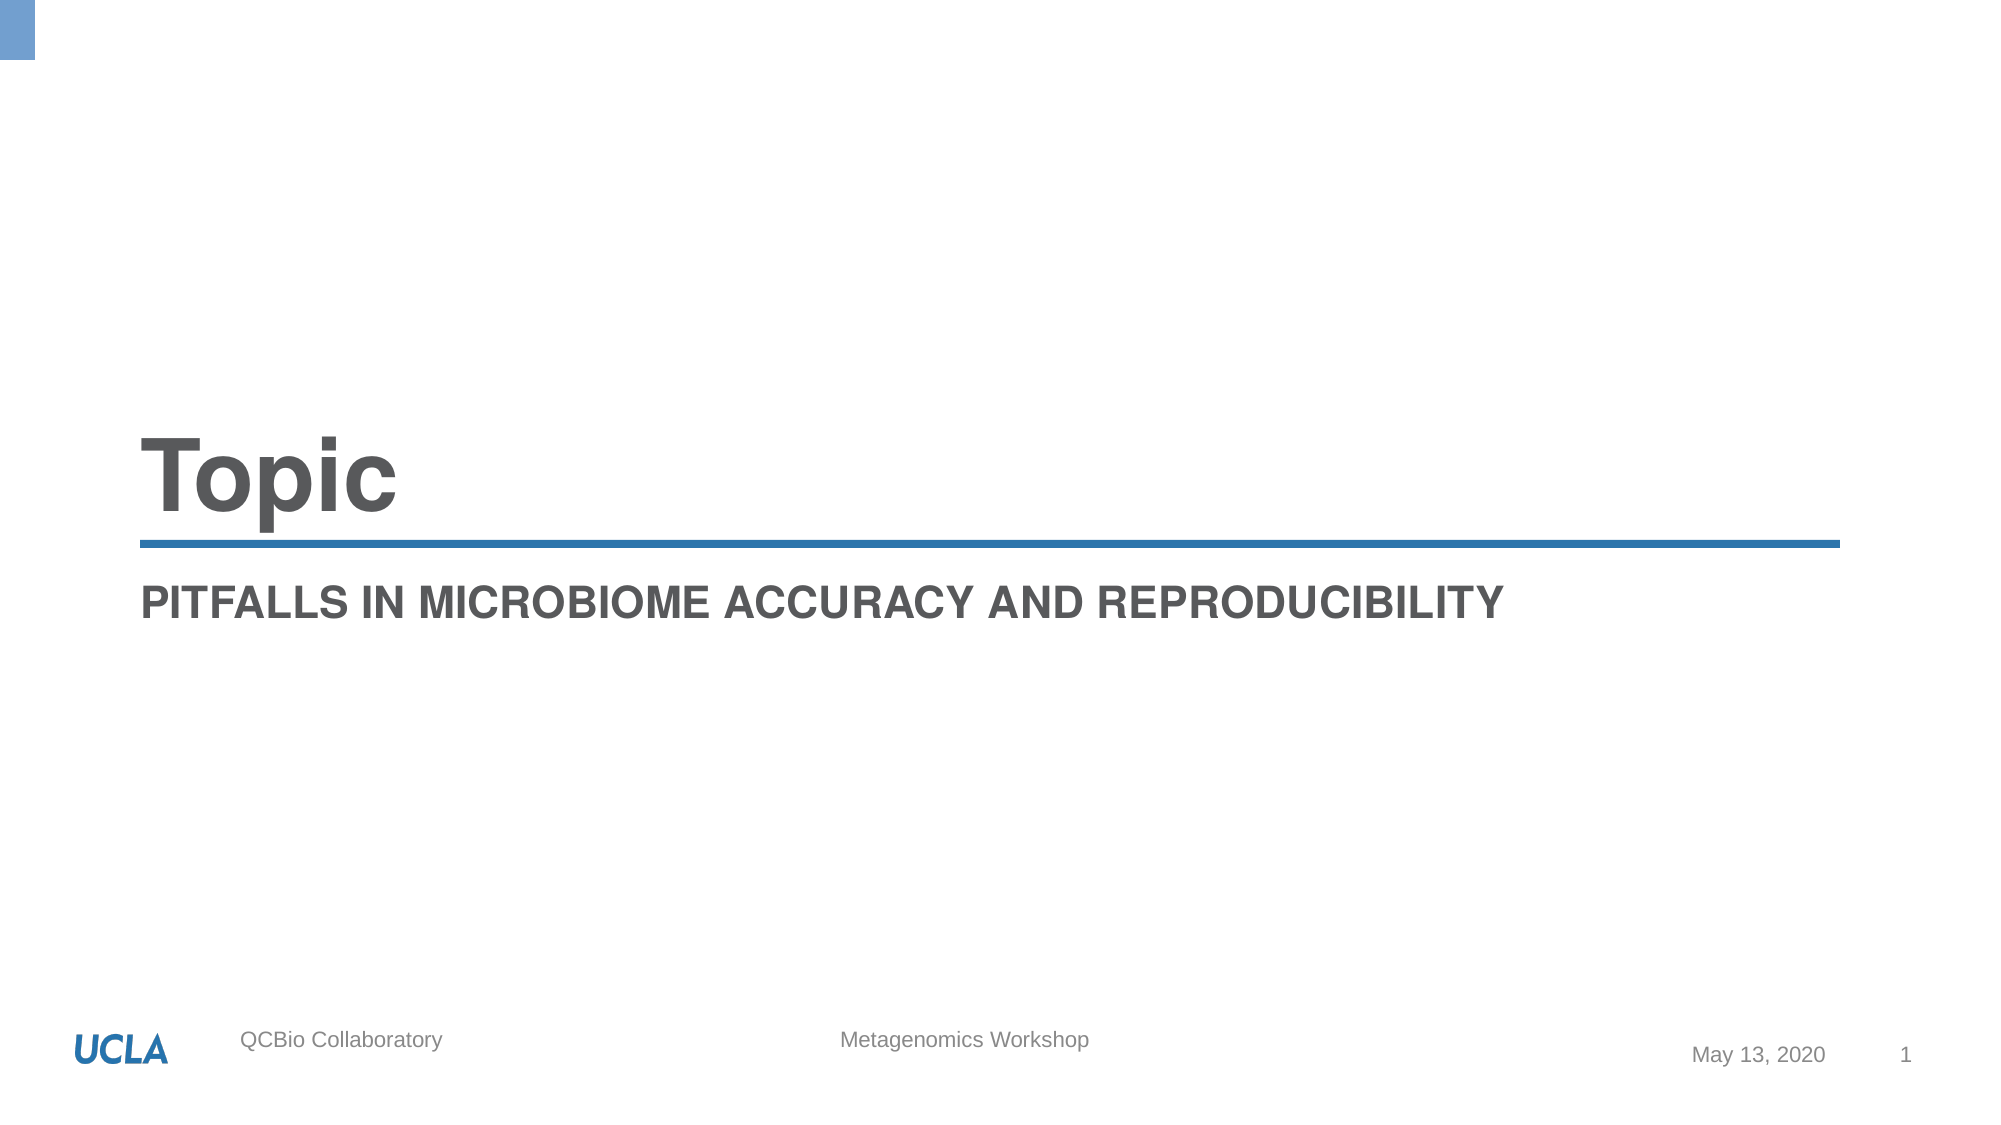

Pitfalls in microbiome accuracy and reproducibility
May 13, 2020
1